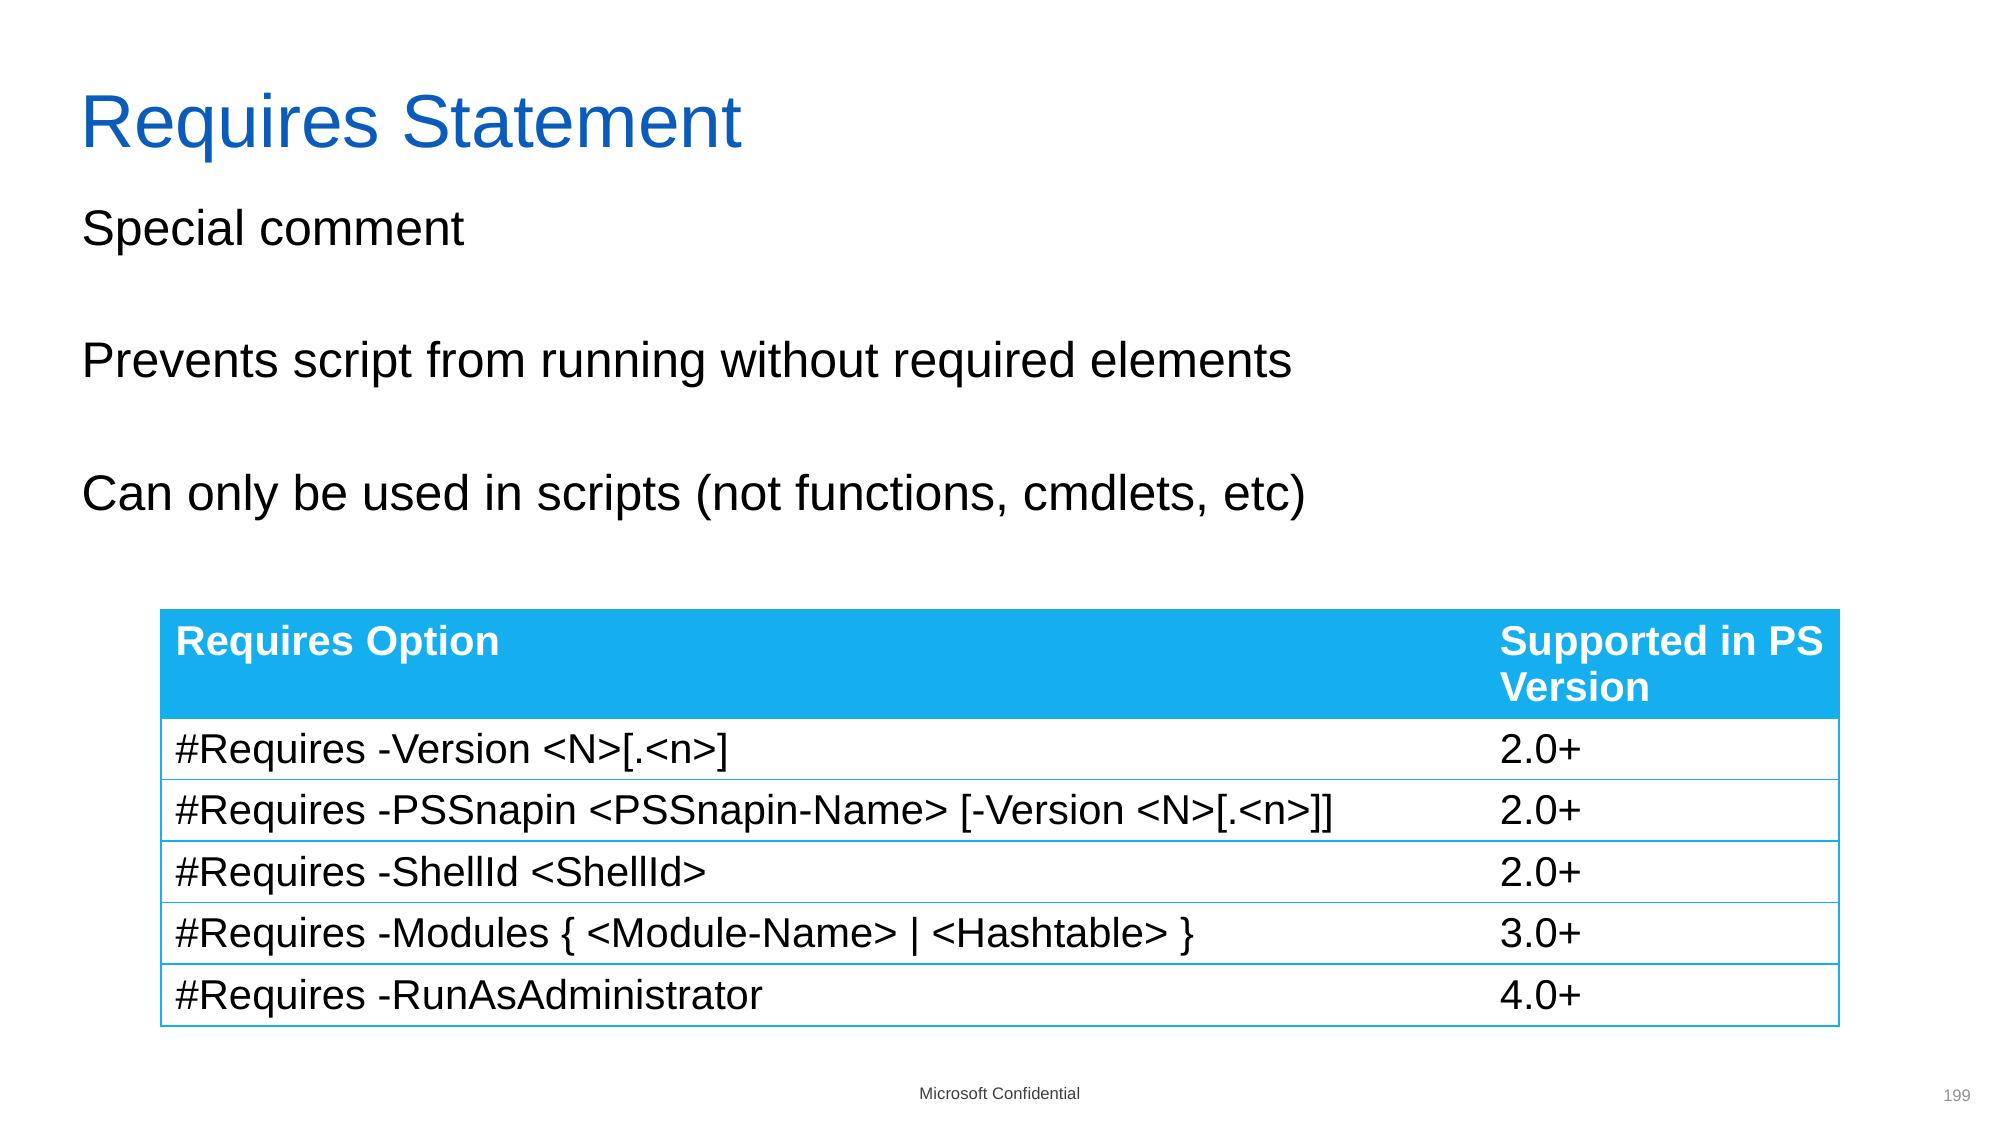

# Requires Statement
Special comment

Prevents script from running without required elements

Can only be used in scripts (not functions, cmdlets, etc)

| Requires Option | Supported in PS Version |
| --- | --- |
| #Requires -Version <N>[.<n>] | 2.0+ |
| #Requires -PSSnapin <PSSnapin-Name> [-Version <N>[.<n>]] | 2.0+ |
| #Requires -ShellId <ShellId> | 2.0+ |
| #Requires -Modules { <Module-Name> | <Hashtable> } | 3.0+ |
| #Requires -RunAsAdministrator | 4.0+ |
199